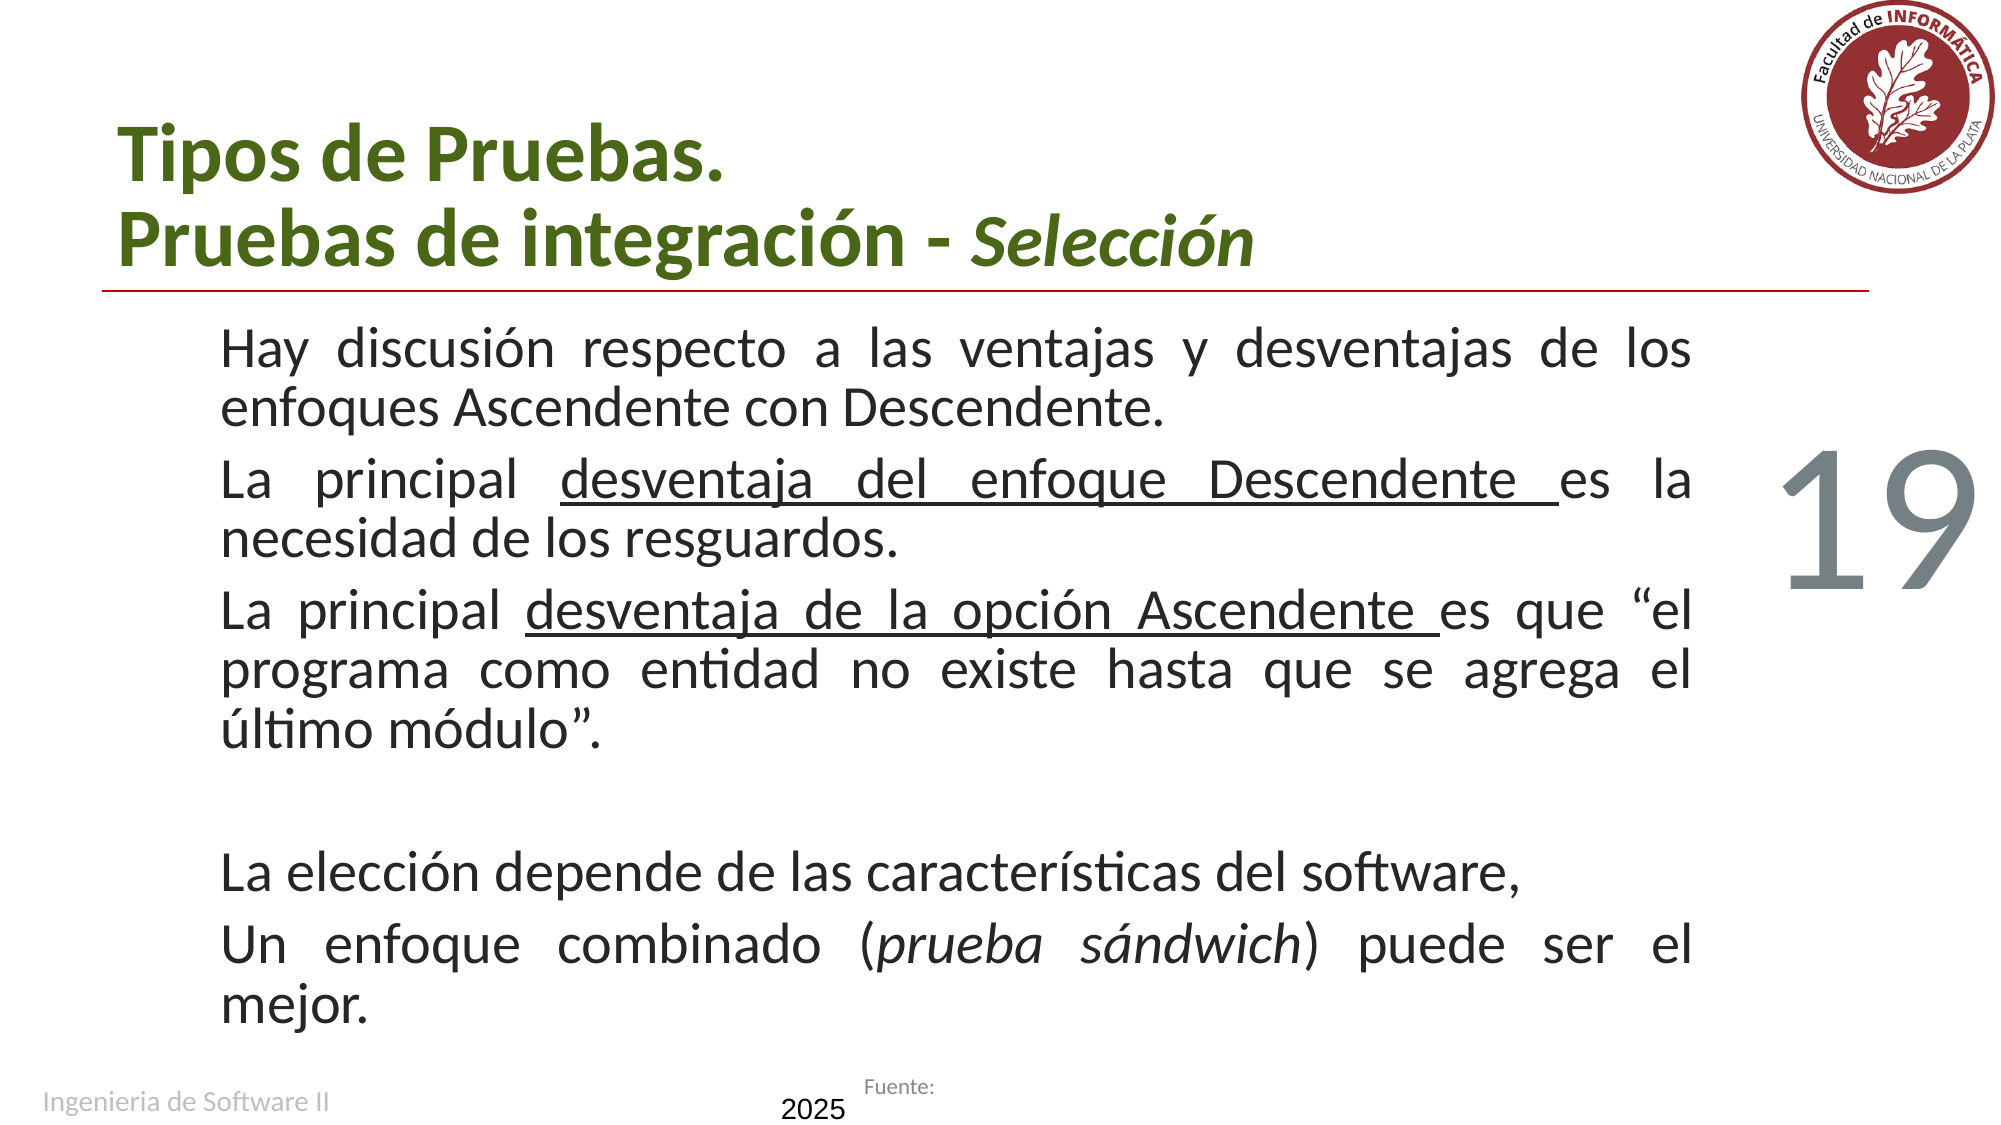

# Tipos de Pruebas. Pruebas de integración - Selección
Hay discusión respecto a las ventajas y desventajas de los enfoques Ascendente con Descendente.
La principal desventaja del enfoque Descendente es la necesidad de los resguardos.
La principal desventaja de la opción Ascendente es que “el programa como entidad no existe hasta que se agrega el último módulo”.

La elección depende de las características del software,
Un enfoque combinado (prueba sándwich) puede ser el mejor.

19

Ingenieria de Software II